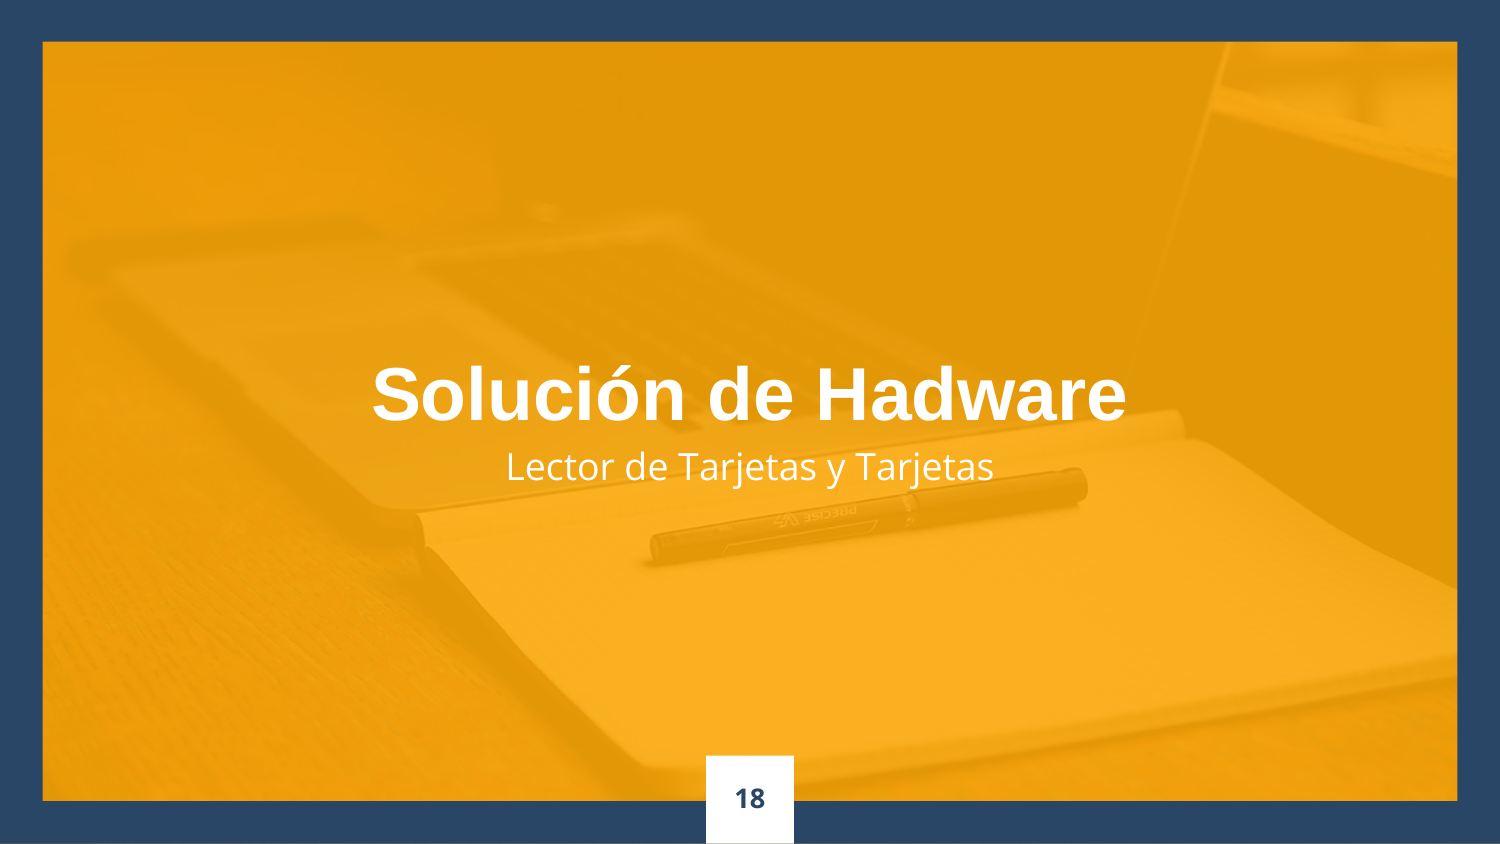

Solución de Hadware
Lector de Tarjetas y Tarjetas
18